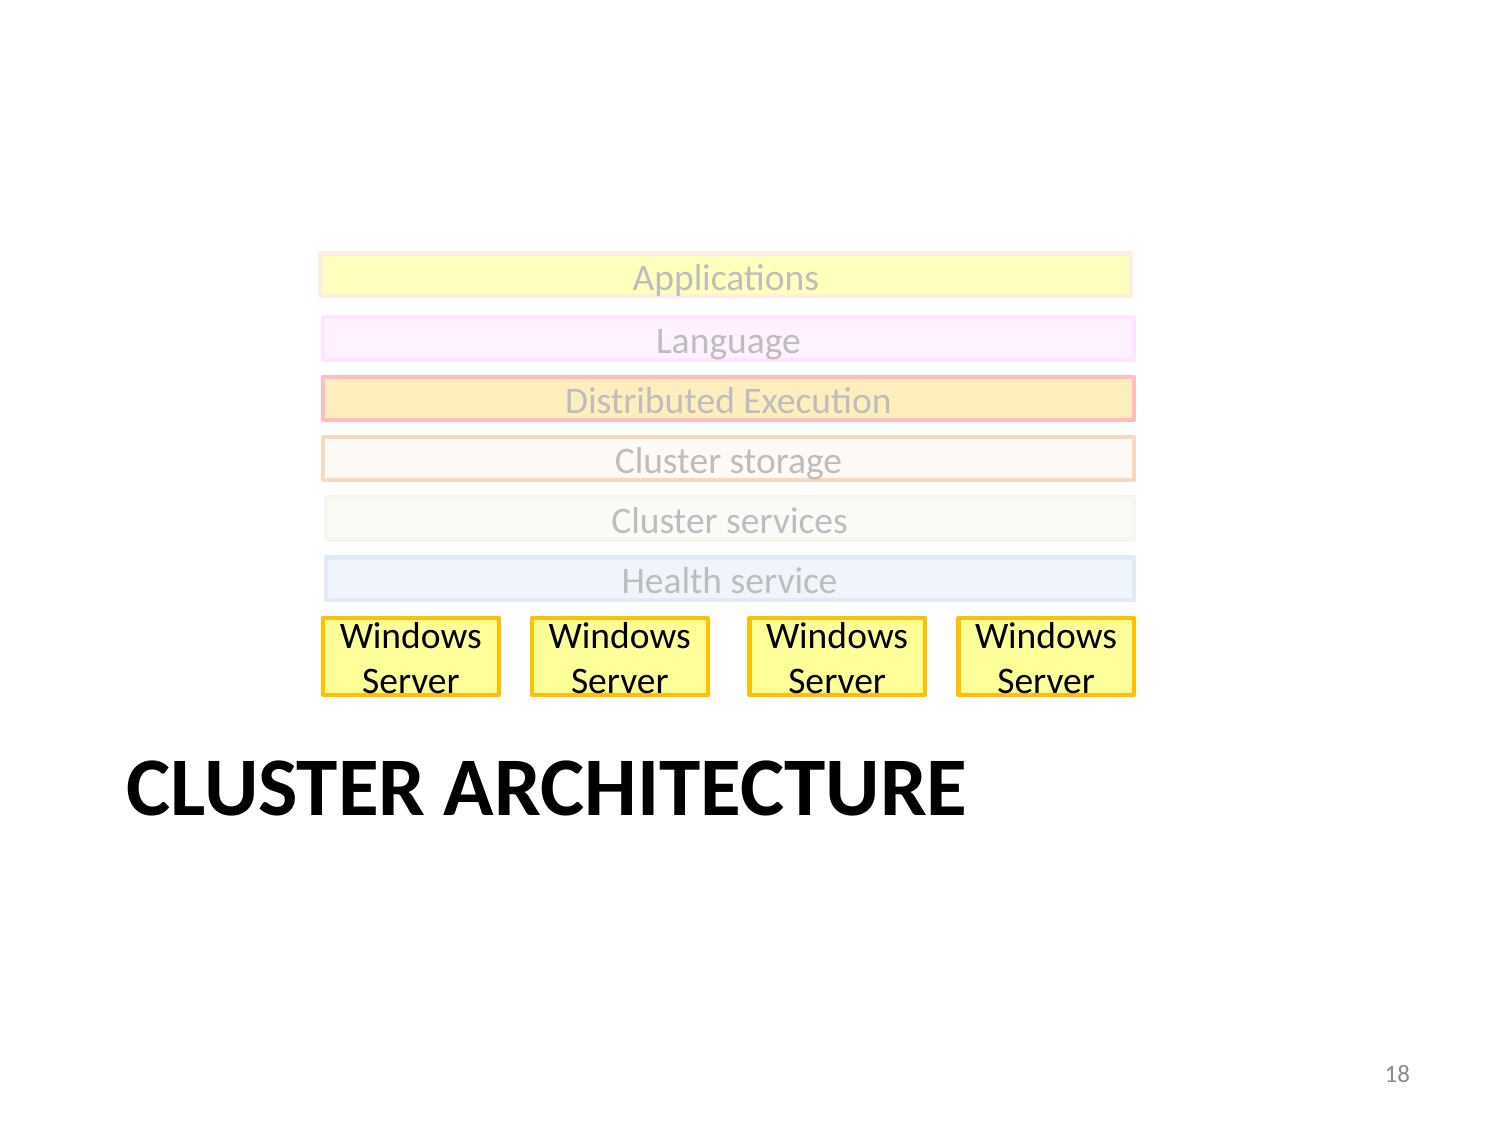

Applications
Language
Distributed Execution
Cluster storage
Cluster services
Health service
Windows Server
Windows Server
Windows Server
Windows Server
# Cluster Architecture
18